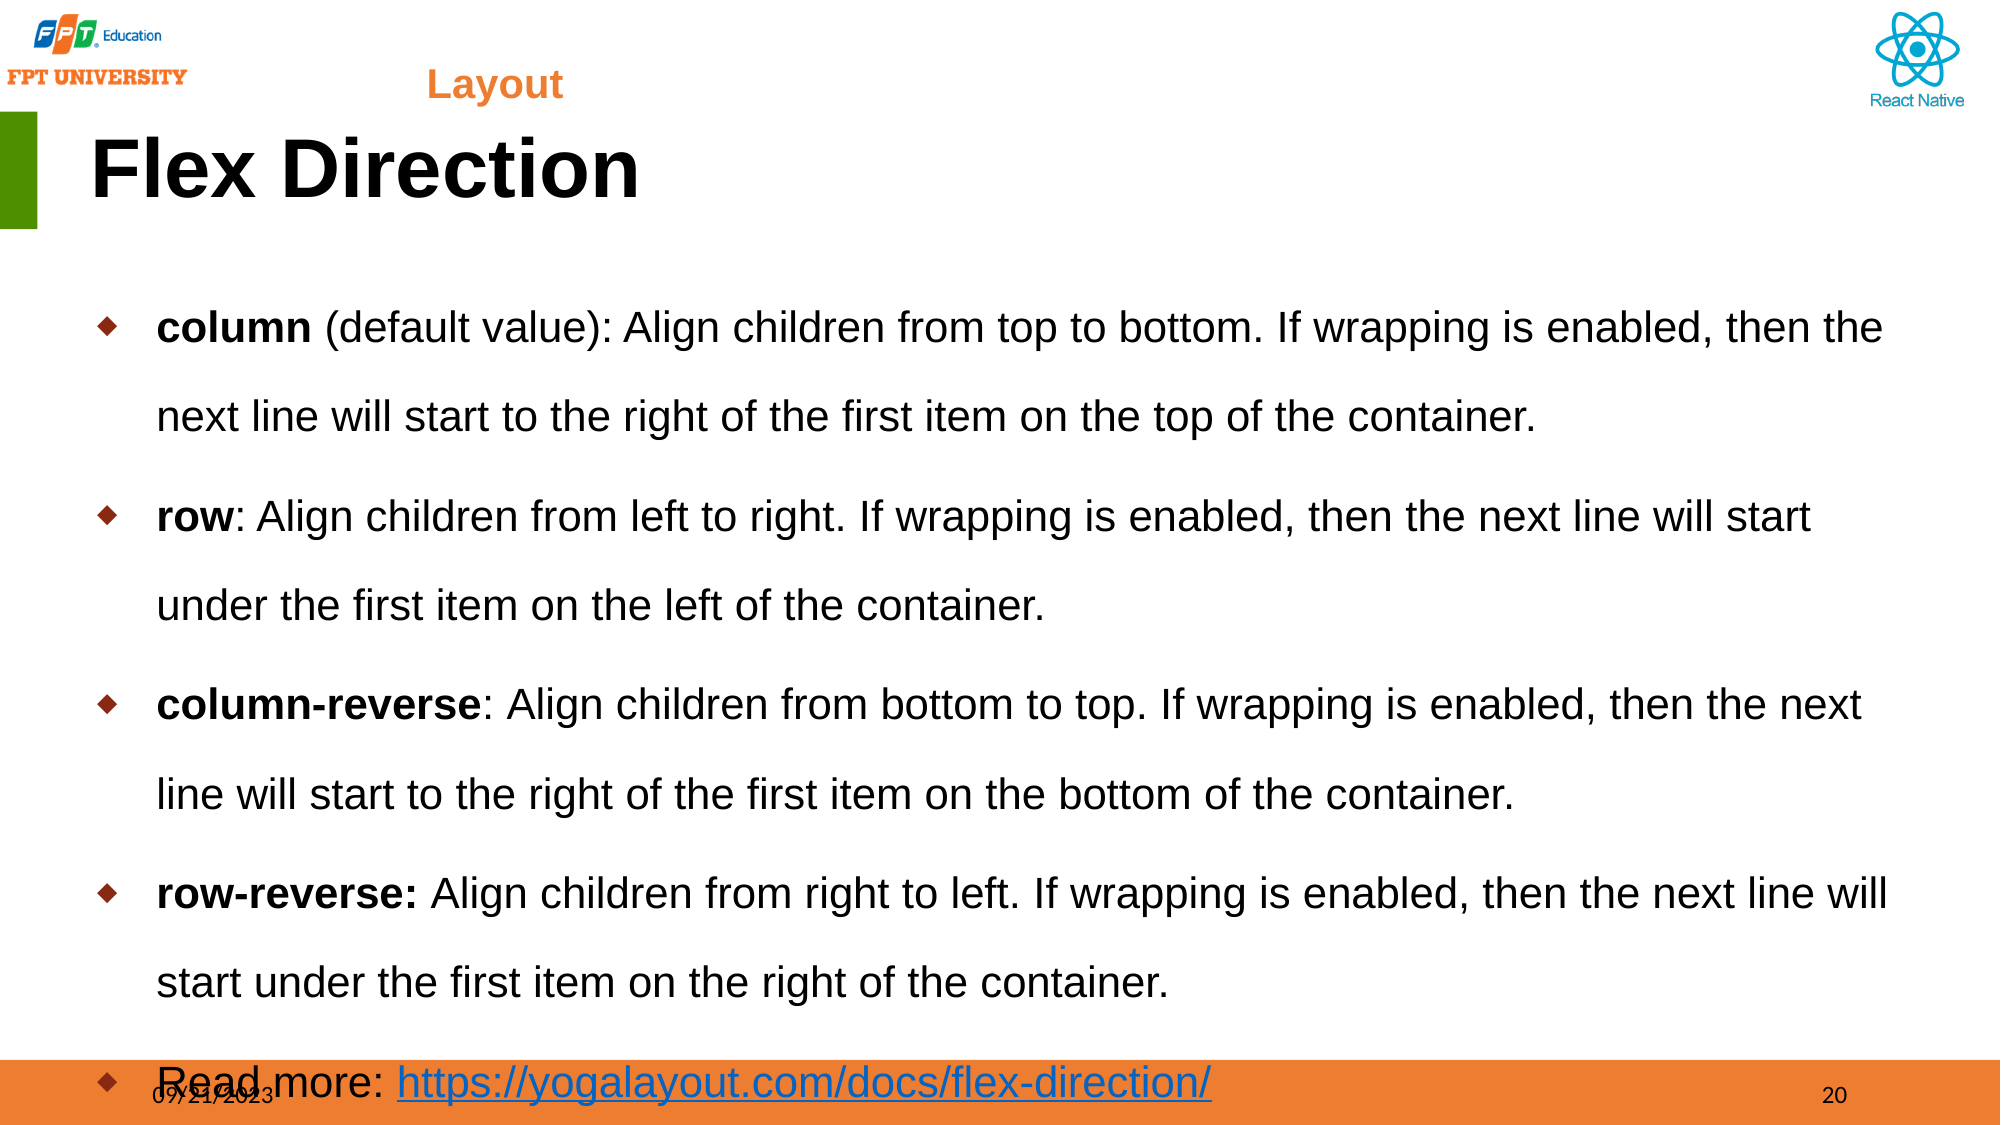

Layout
# Flex Direction
column (default value): Align children from top to bottom. If wrapping is enabled, then the next line will start to the right of the first item on the top of the container.
row: Align children from left to right. If wrapping is enabled, then the next line will start under the first item on the left of the container.
column-reverse: Align children from bottom to top. If wrapping is enabled, then the next line will start to the right of the first item on the bottom of the container.
row-reverse: Align children from right to left. If wrapping is enabled, then the next line will start under the first item on the right of the container.
Read more: https://yogalayout.com/docs/flex-direction/

09/21/2023
20